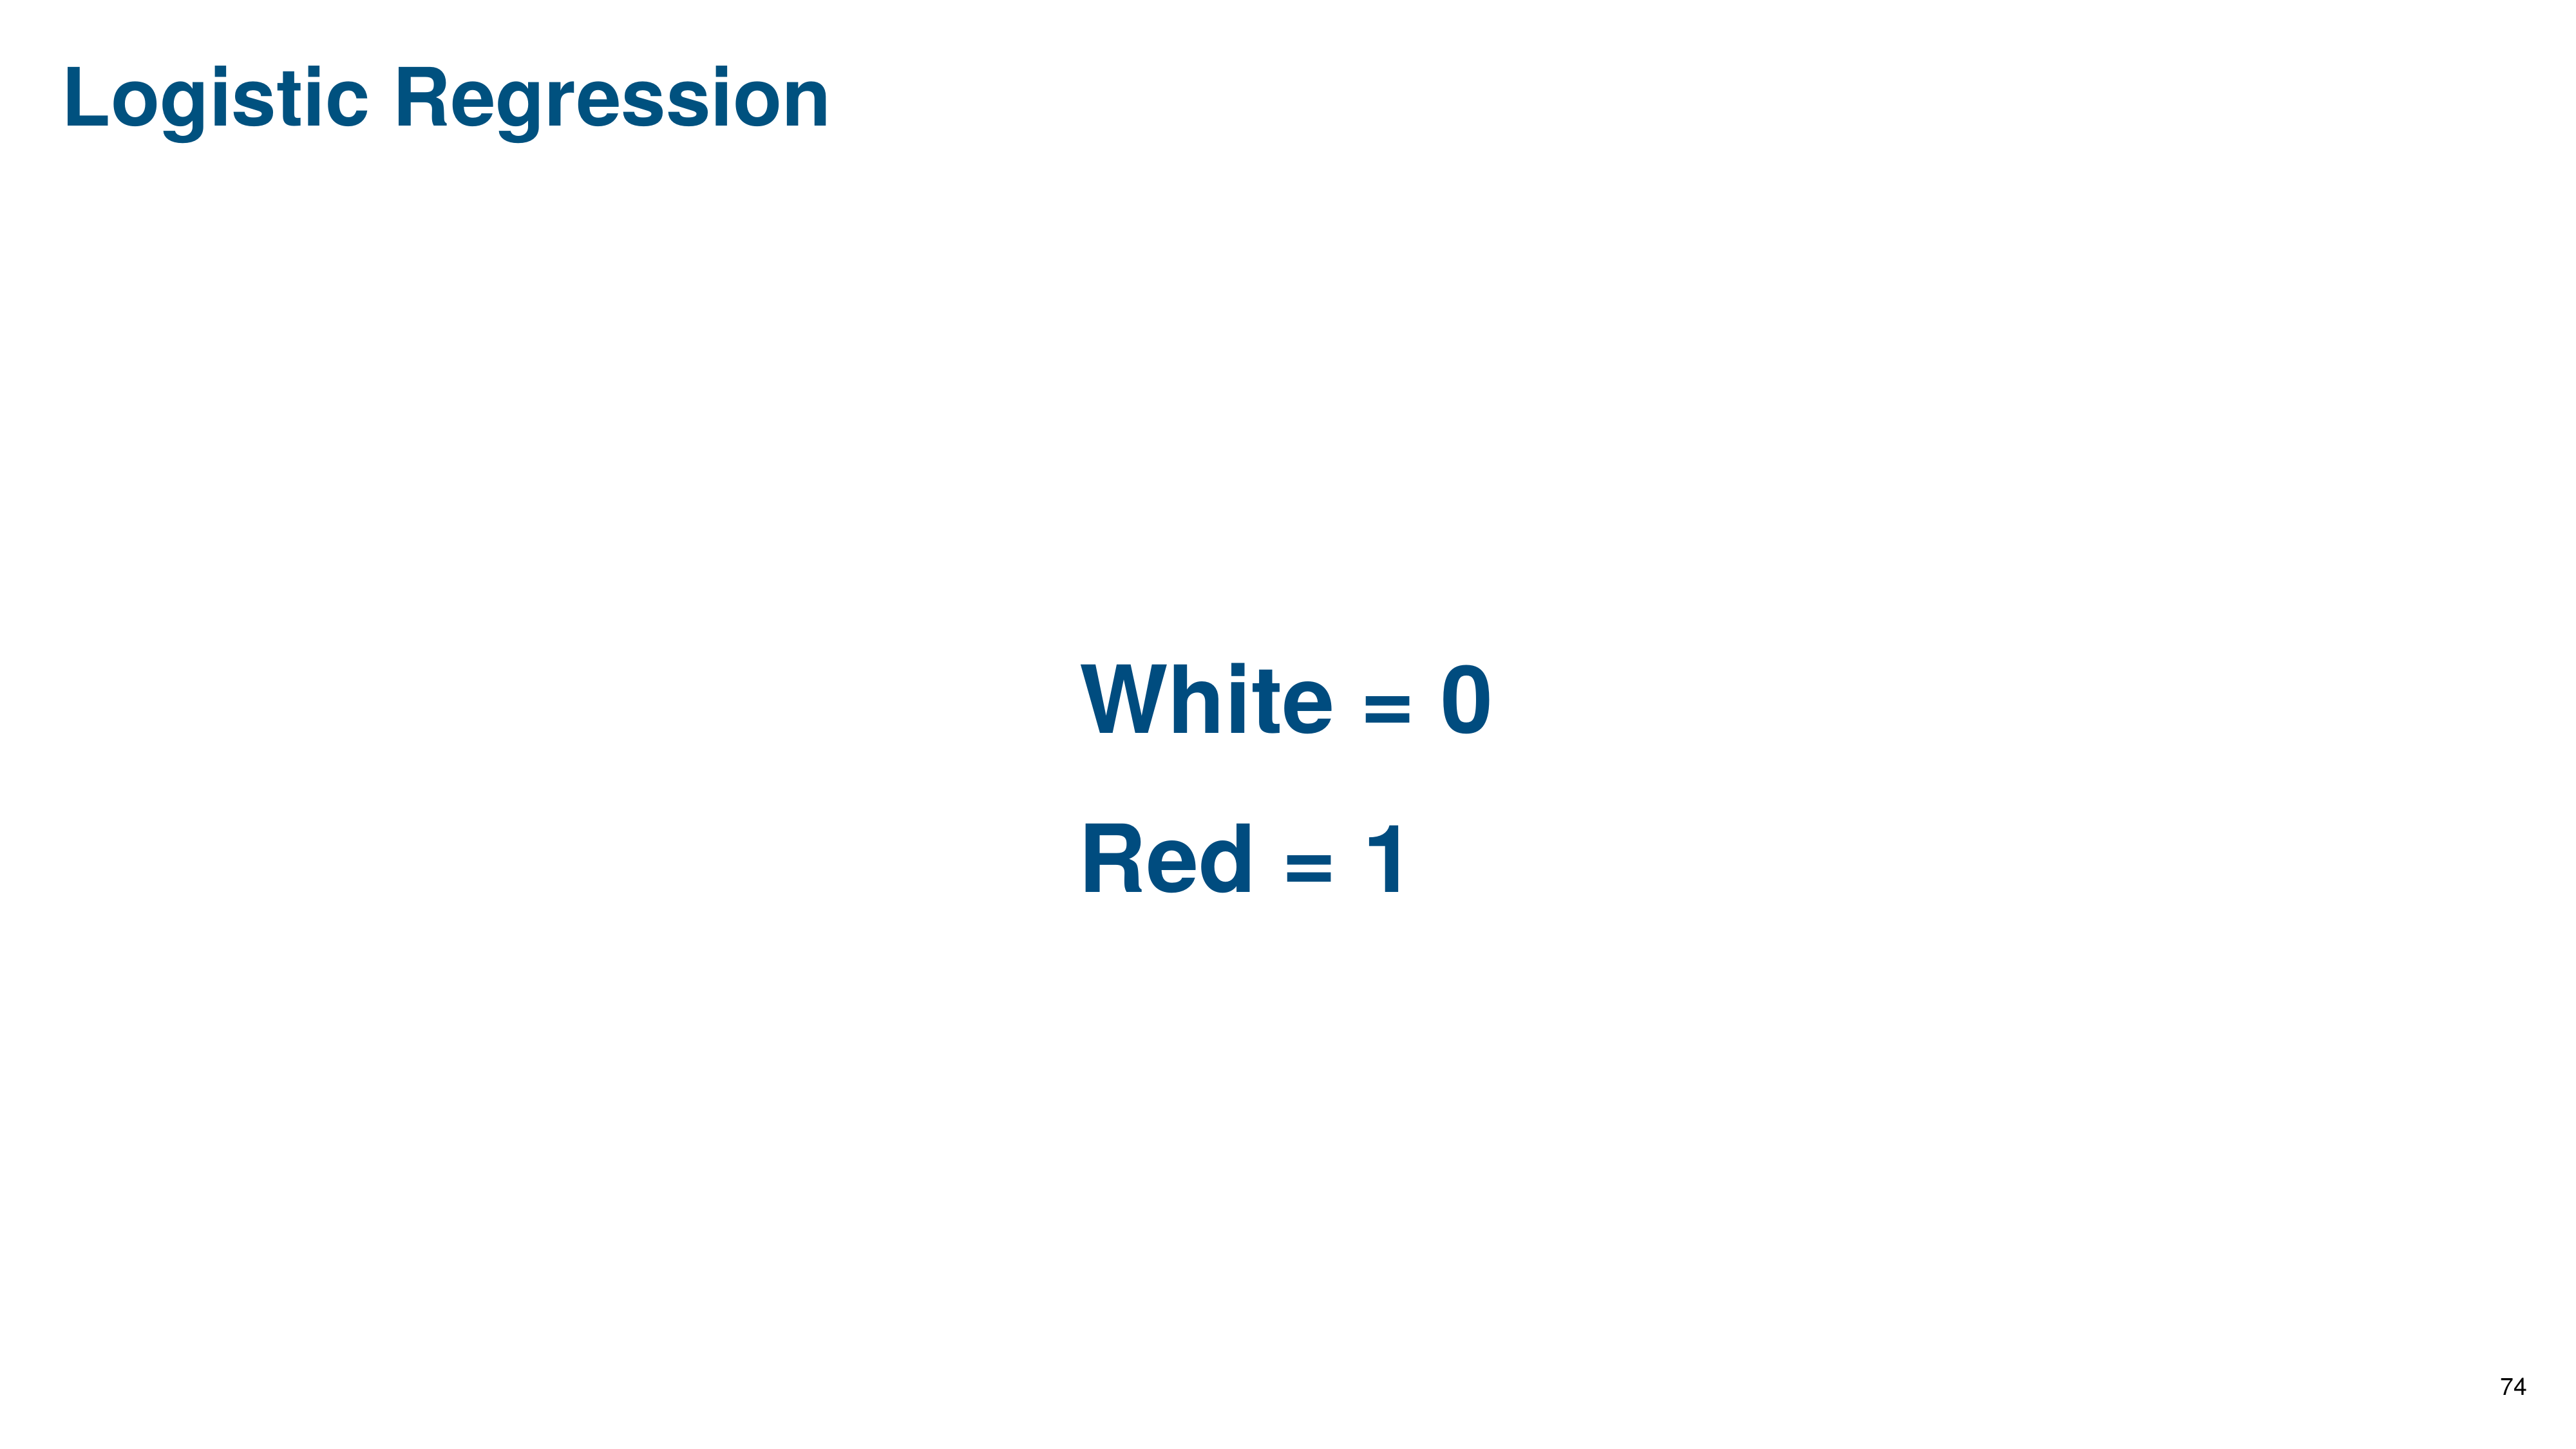

Logistic Regression
White = 0
Red = 1
74